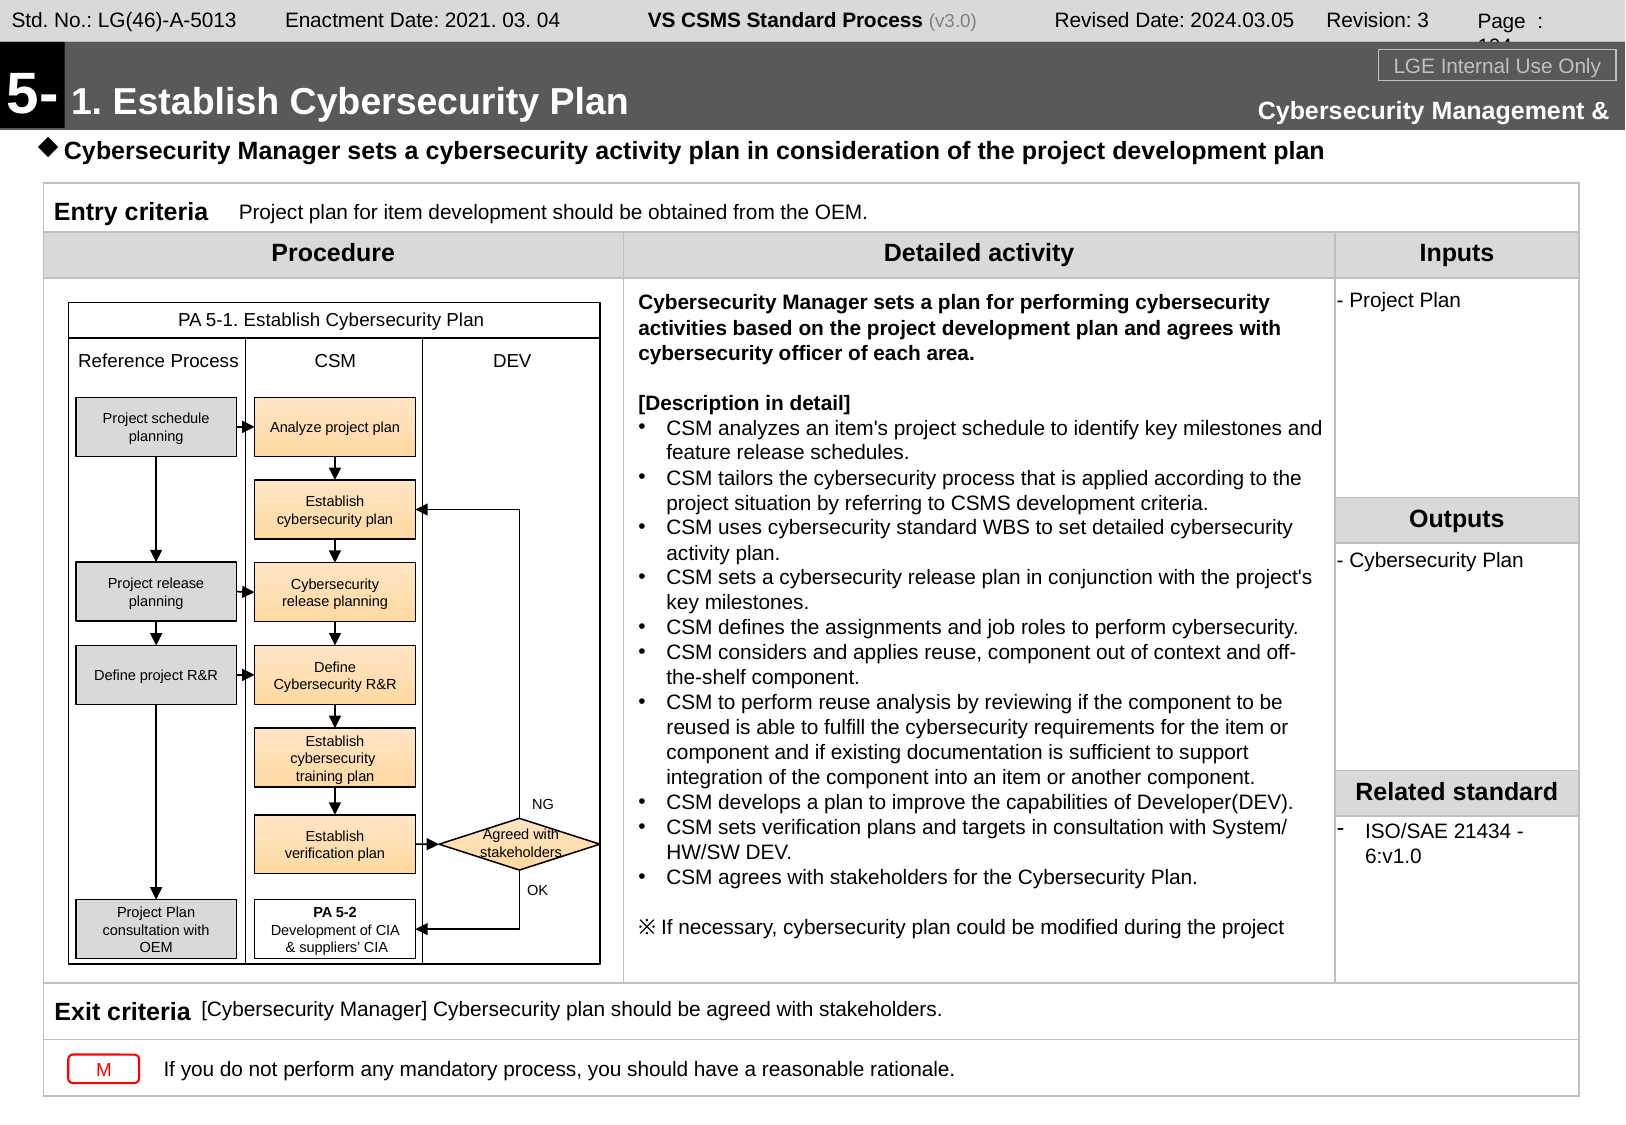

Page  :  104
5-
#
m
1. Establish Cybersecurity Plan
LGE Internal Use Only
Cybersecurity Management & Supporting
Cybersecurity Manager sets a cybersecurity activity plan in consideration of the project development plan
Project plan for item development should be obtained from the OEM.
- Project Plan
Cybersecurity Manager sets a plan for performing cybersecurity activities based on the project development plan and agrees with cybersecurity officer of each area.

[Description in detail]
CSM analyzes an item's project schedule to identify key milestones and feature release schedules.
CSM tailors the cybersecurity process that is applied according to the project situation by referring to CSMS development criteria.
CSM uses cybersecurity standard WBS to set detailed cybersecurity activity plan.
CSM sets a cybersecurity release plan in conjunction with the project's key milestones.
CSM defines the assignments and job roles to perform cybersecurity.
CSM considers and applies reuse, component out of context and off-the-shelf component.
CSM to perform reuse analysis by reviewing if the component to be reused is able to fulfill the cybersecurity requirements for the item or component and if existing documentation is sufficient to support integration of the component into an item or another component.
CSM develops a plan to improve the capabilities of Developer(DEV).
CSM sets verification plans and targets in consultation with System/HW/SW DEV.
CSM agrees with stakeholders for the Cybersecurity Plan.

※ If necessary, cybersecurity plan could be modified during the project
PA 5-1. Establish Cybersecurity Plan

Reference Process
CSM
DEV
Analyze project plan
Project schedule planning
Establish cybersecurity plan
- Cybersecurity Plan
Project release planning
Cybersecurity release planning
Define Cybersecurity R&R
Define project R&R
Establish
cybersecurity
training plan
NG
ISO/SAE 21434 -6:v1.0
Establish verification plan
Agreed with stakeholders

OK
Project Plan consultation with
OEM
PA 5-2
Development of CIA  & suppliers’ CIA
[Cybersecurity Manager] Cybersecurity plan should be agreed with stakeholders.
If you do not perform any mandatory process, you should have a reasonable rationale.
M